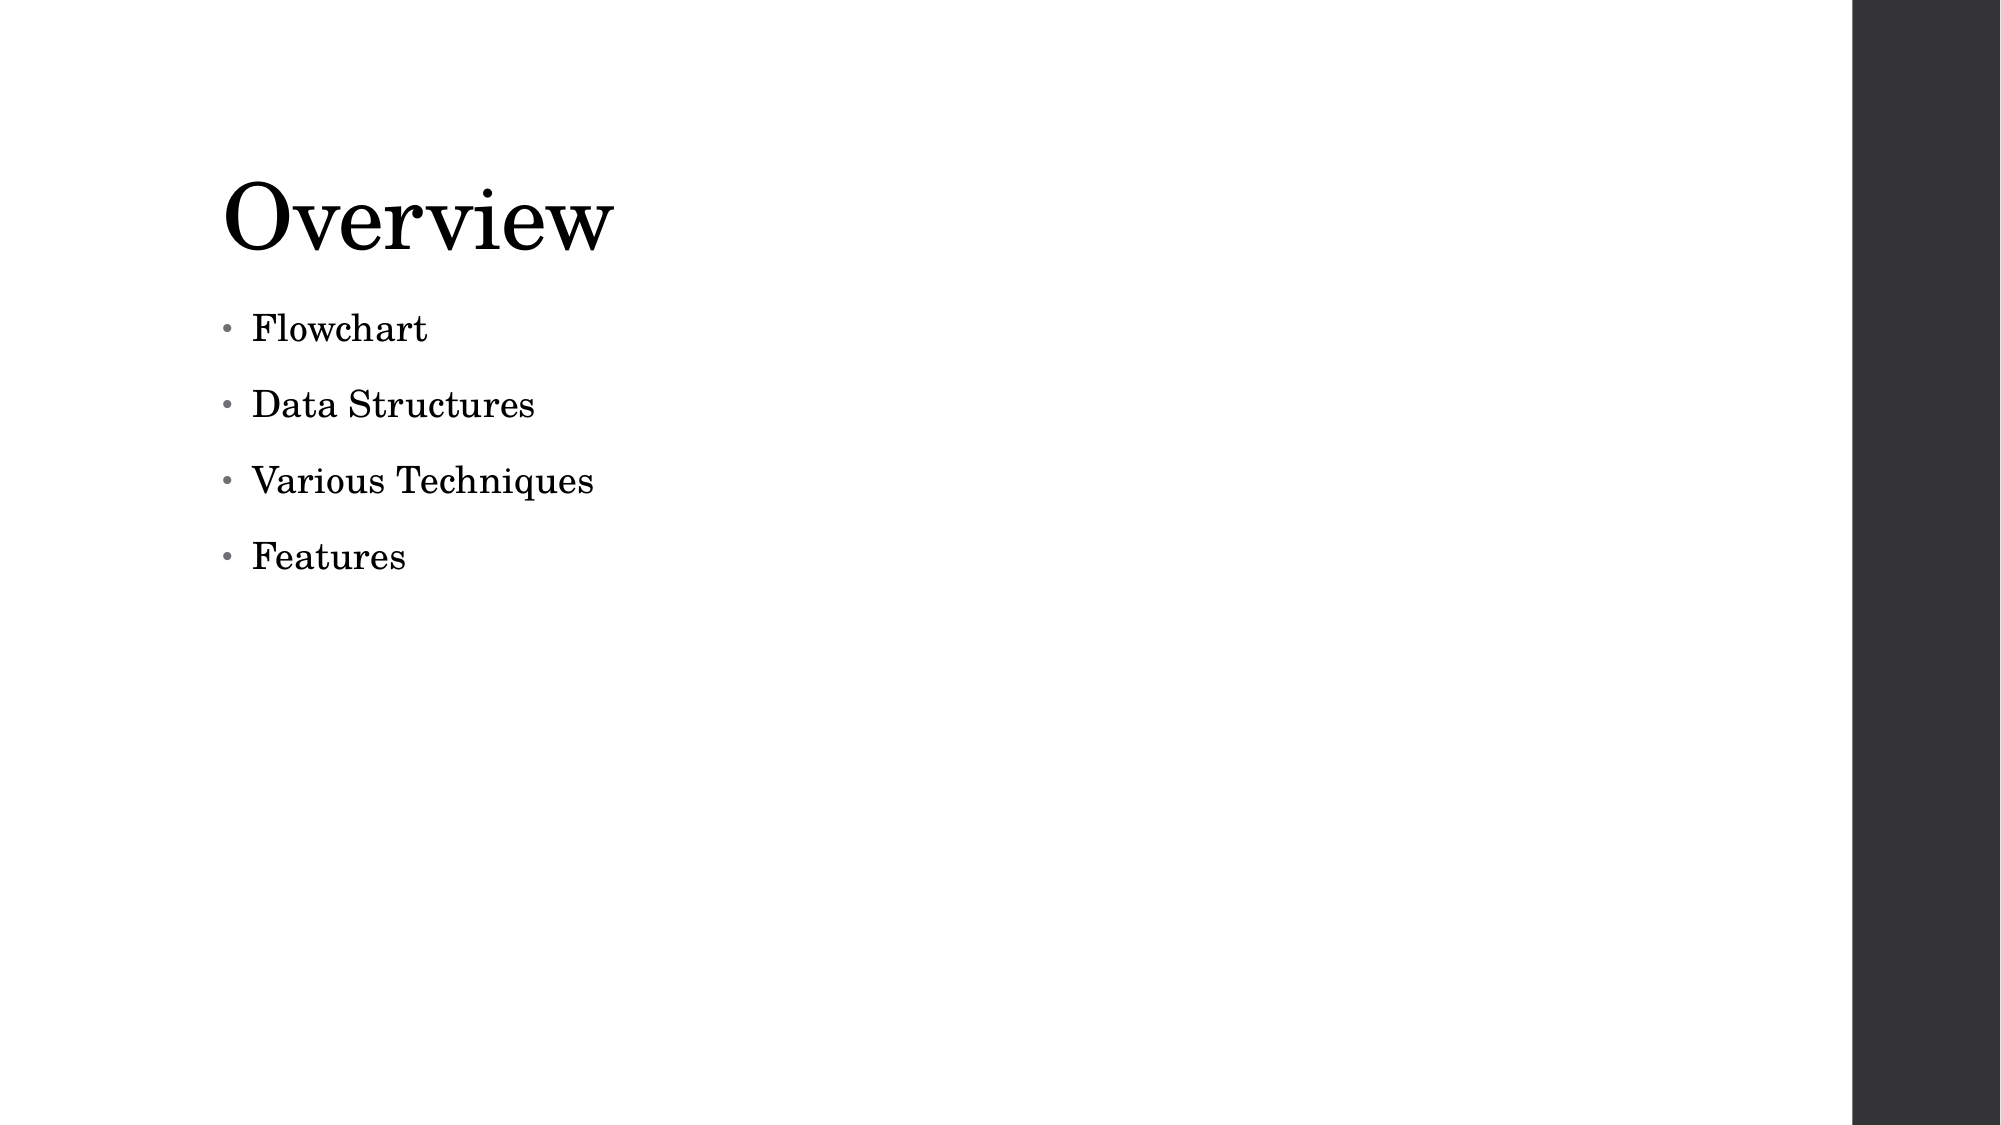

# Overview
Flowchart
Data Structures
Various Techniques
Features